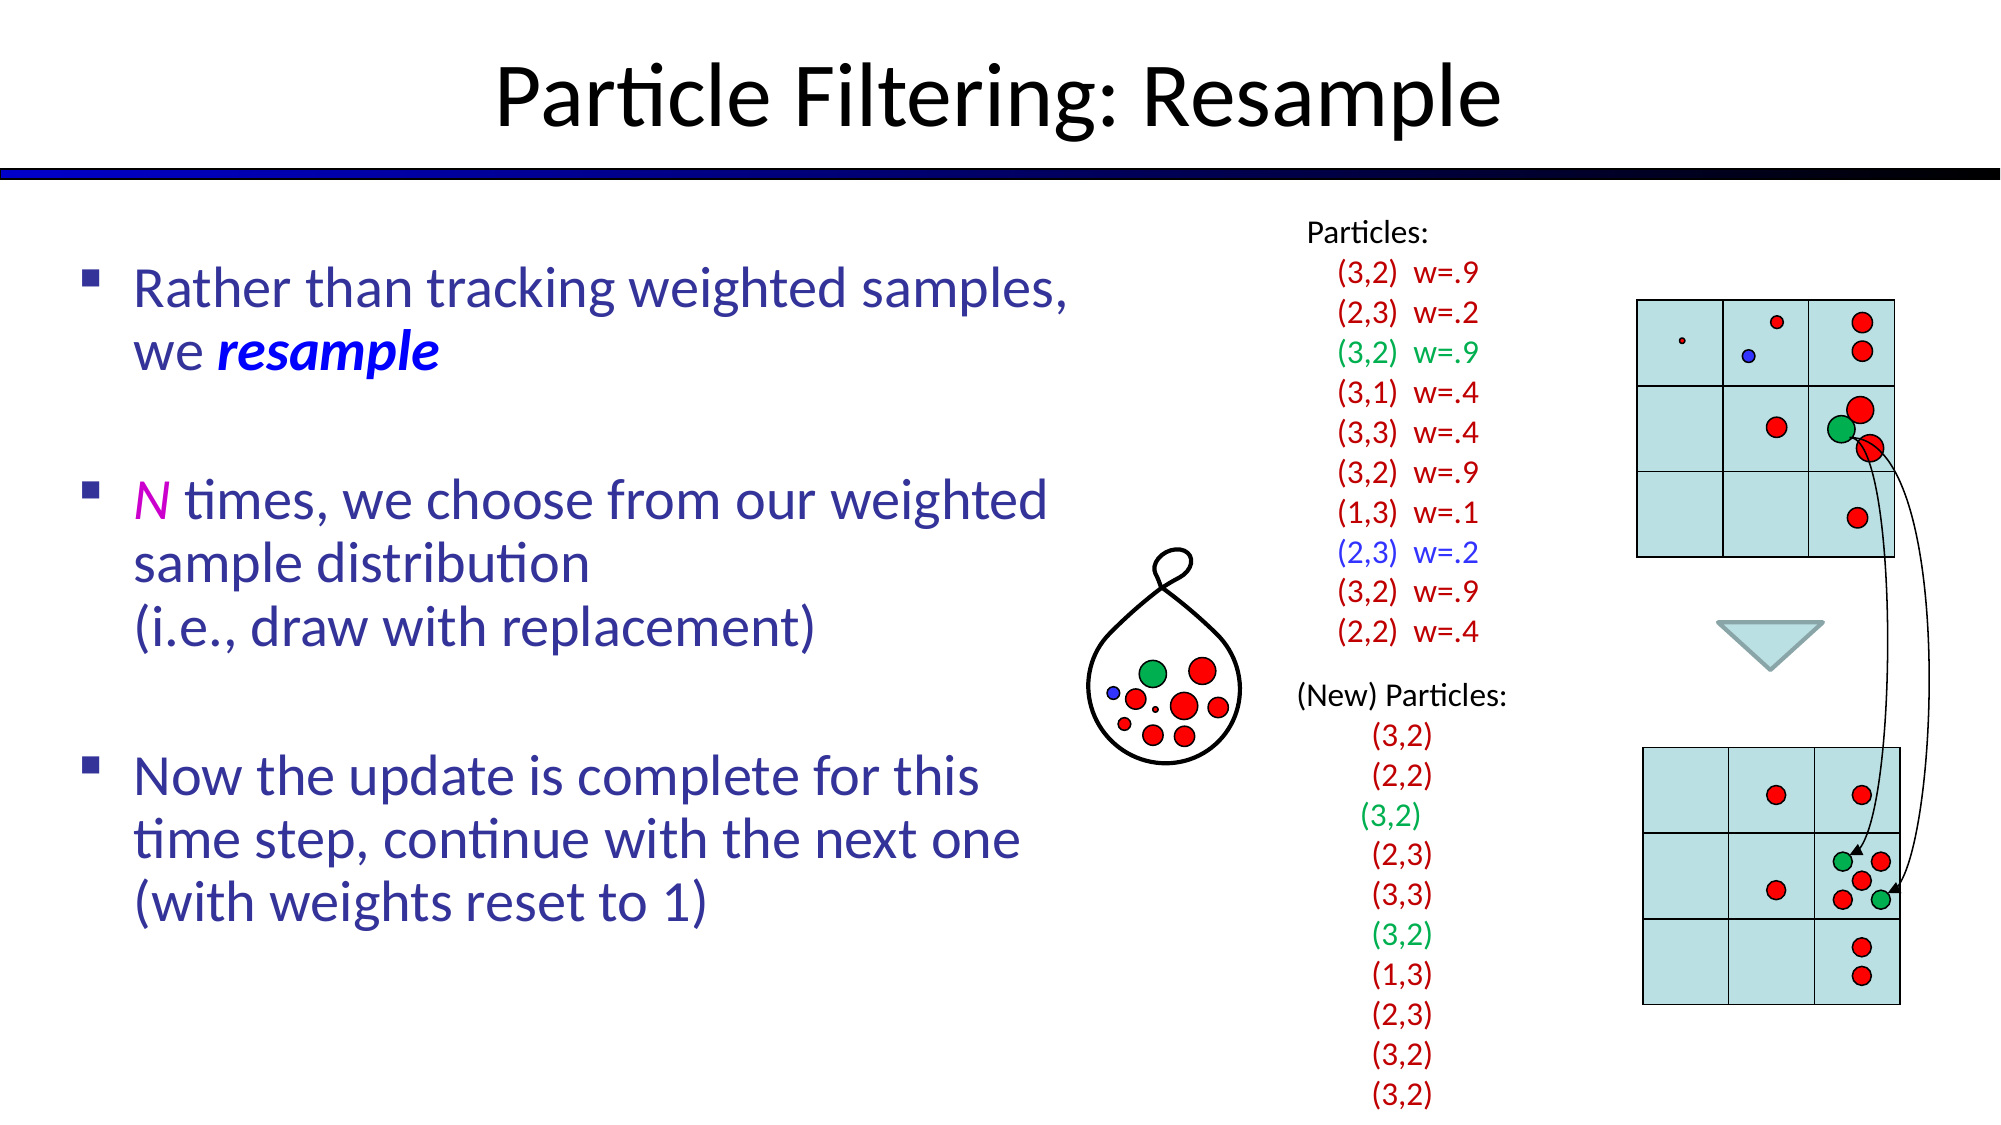

# Particle Filtering: Resample
Particles:
    (3,2)  w=.9
    (2,3)  w=.2
    (3,2)  w=.9
    (3,1)  w=.4
    (3,3)  w=.4
    (3,2)  w=.9
    (1,3)  w=.1
    (2,3)  w=.2
    (3,2)  w=.9
    (2,2)  w=.4
Rather than tracking weighted samples, we resample

N times, we choose from our weighted sample distribution  			 (i.e., draw with replacement)

Now the update is complete for this time step, continue with the next one (with weights reset to 1)

(New) Particles:
(3,2)
(2,2)
(3,2)
(2,3)
(3,3)
(3,2)
(1,3)
(2,3)
(3,2)
(3,2)